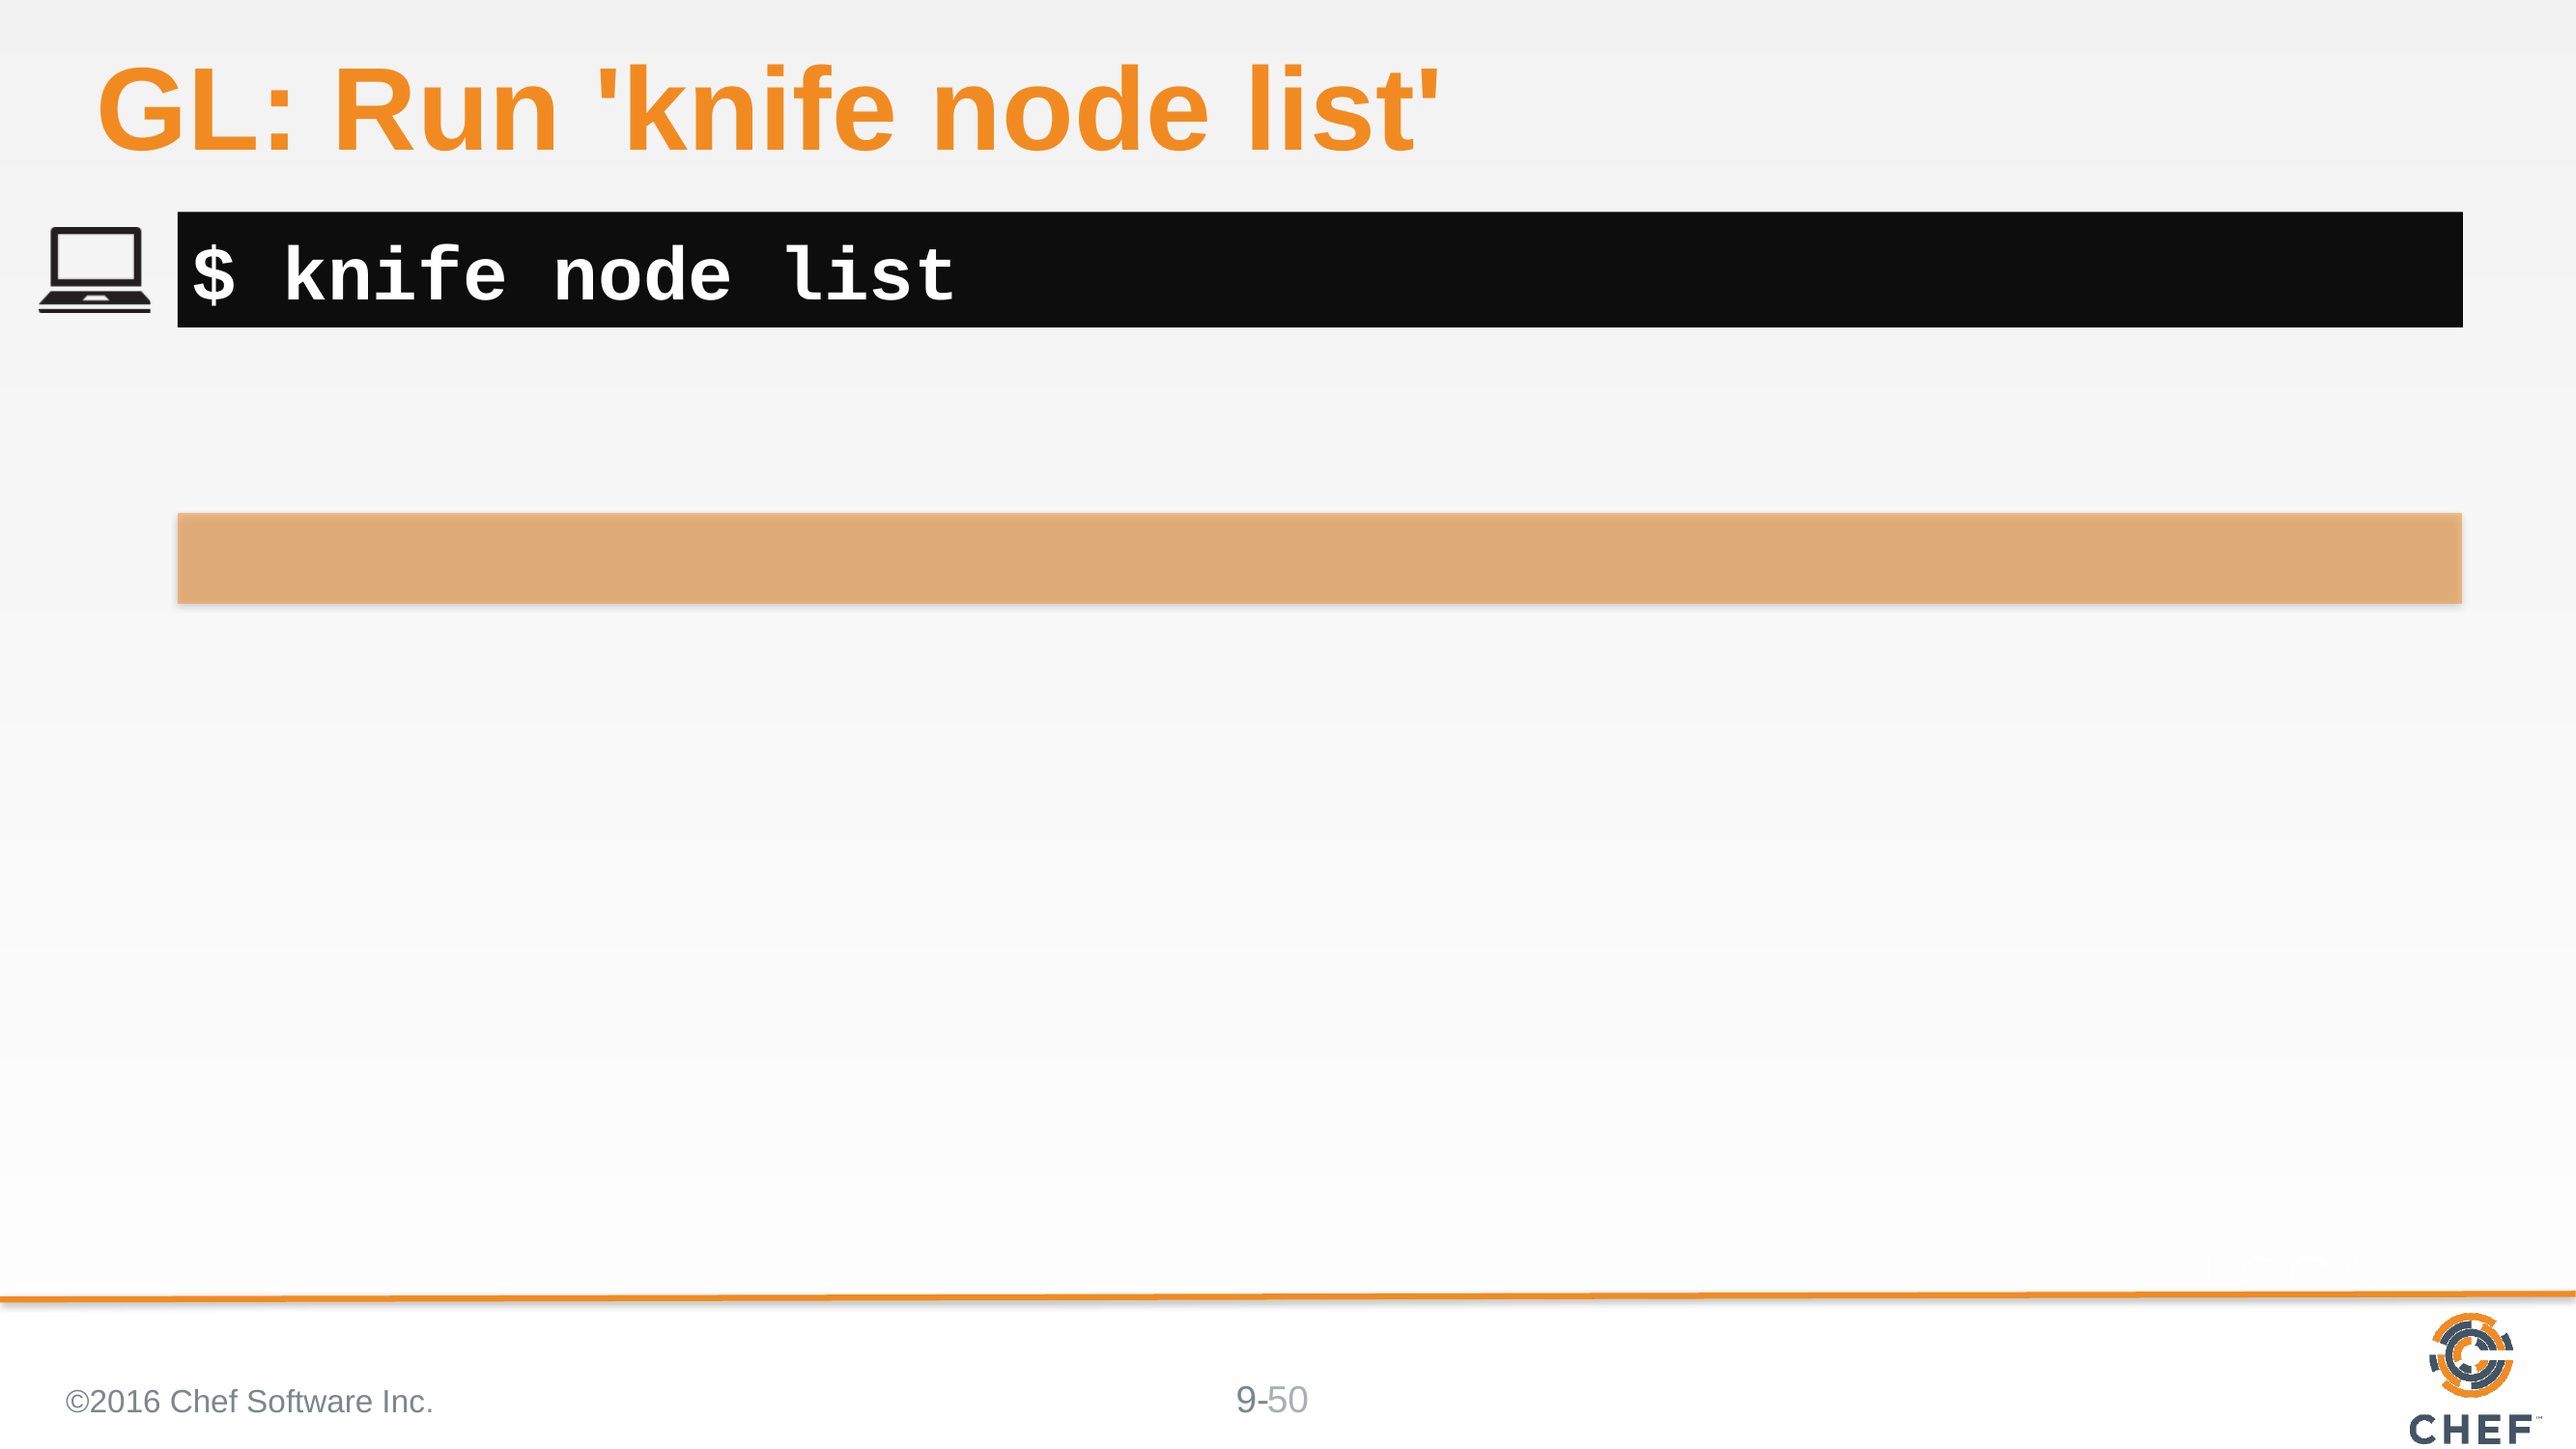

# GL: Run 'knife node list'
$ knife node list

©2016 Chef Software Inc.
50